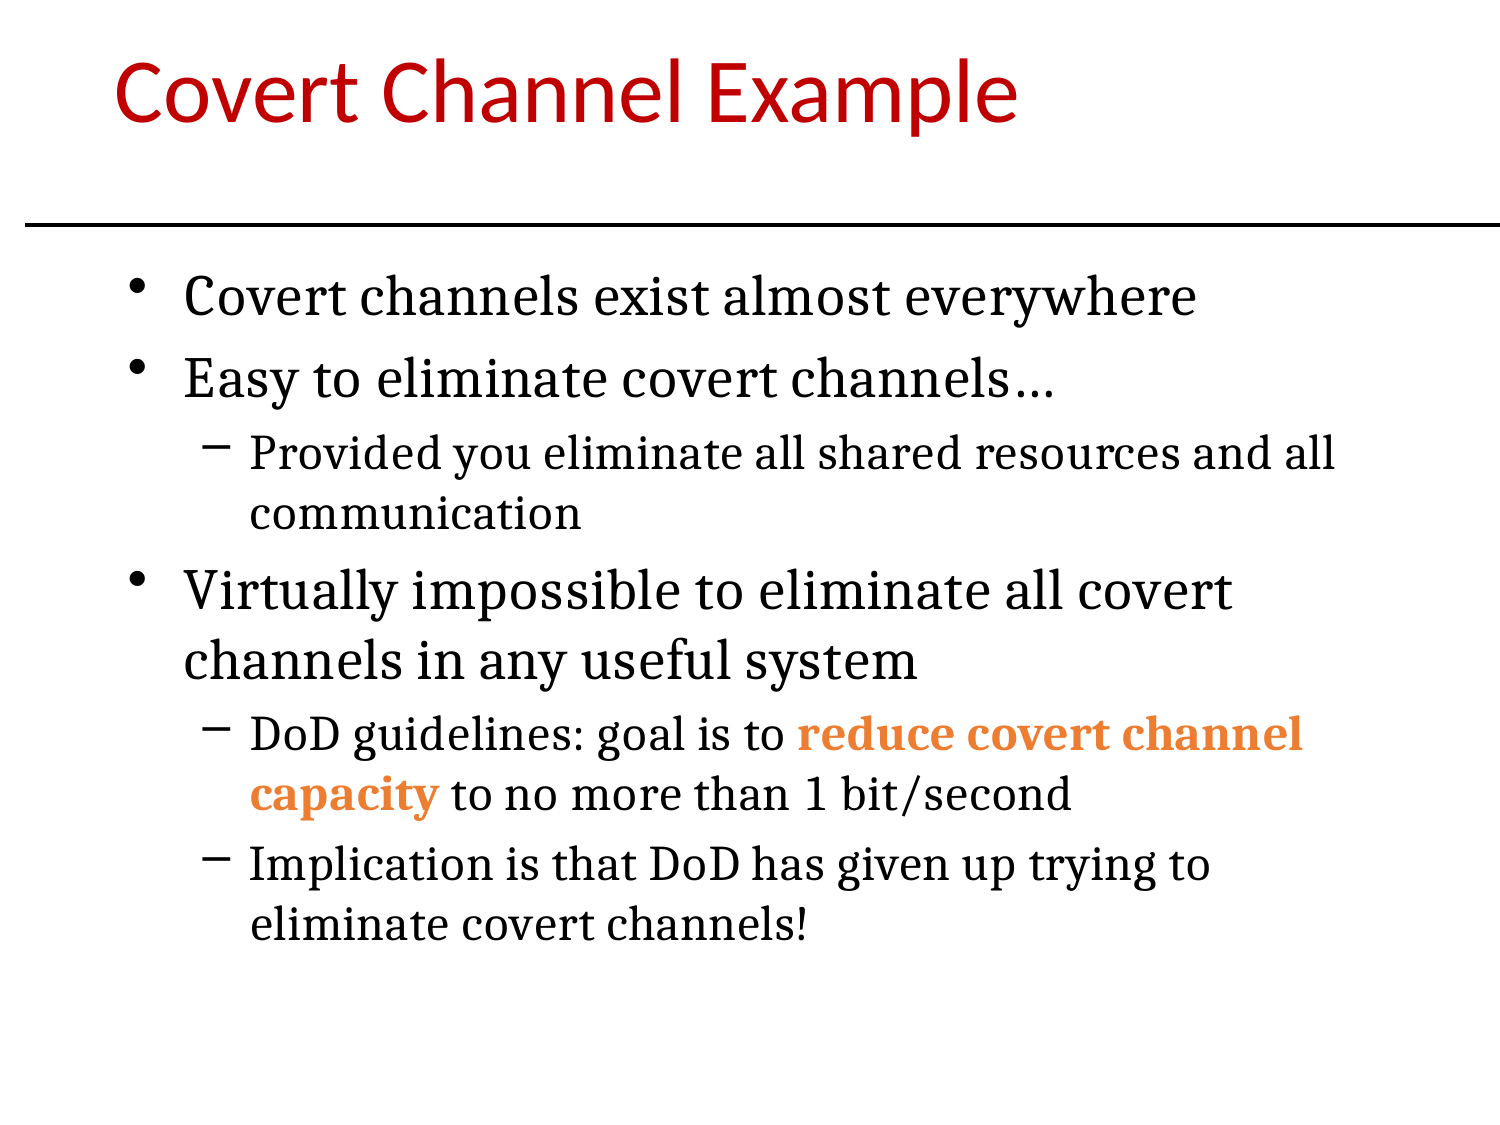

# Covert Channel Example
Covert channels exist almost everywhere
Easy to eliminate covert channels…
Provided you eliminate all shared resources and all communication
Virtually impossible to eliminate all covert channels in any useful system
DoD guidelines: goal is to reduce covert channel capacity to no more than 1 bit/second
Implication is that DoD has given up trying to eliminate covert channels!